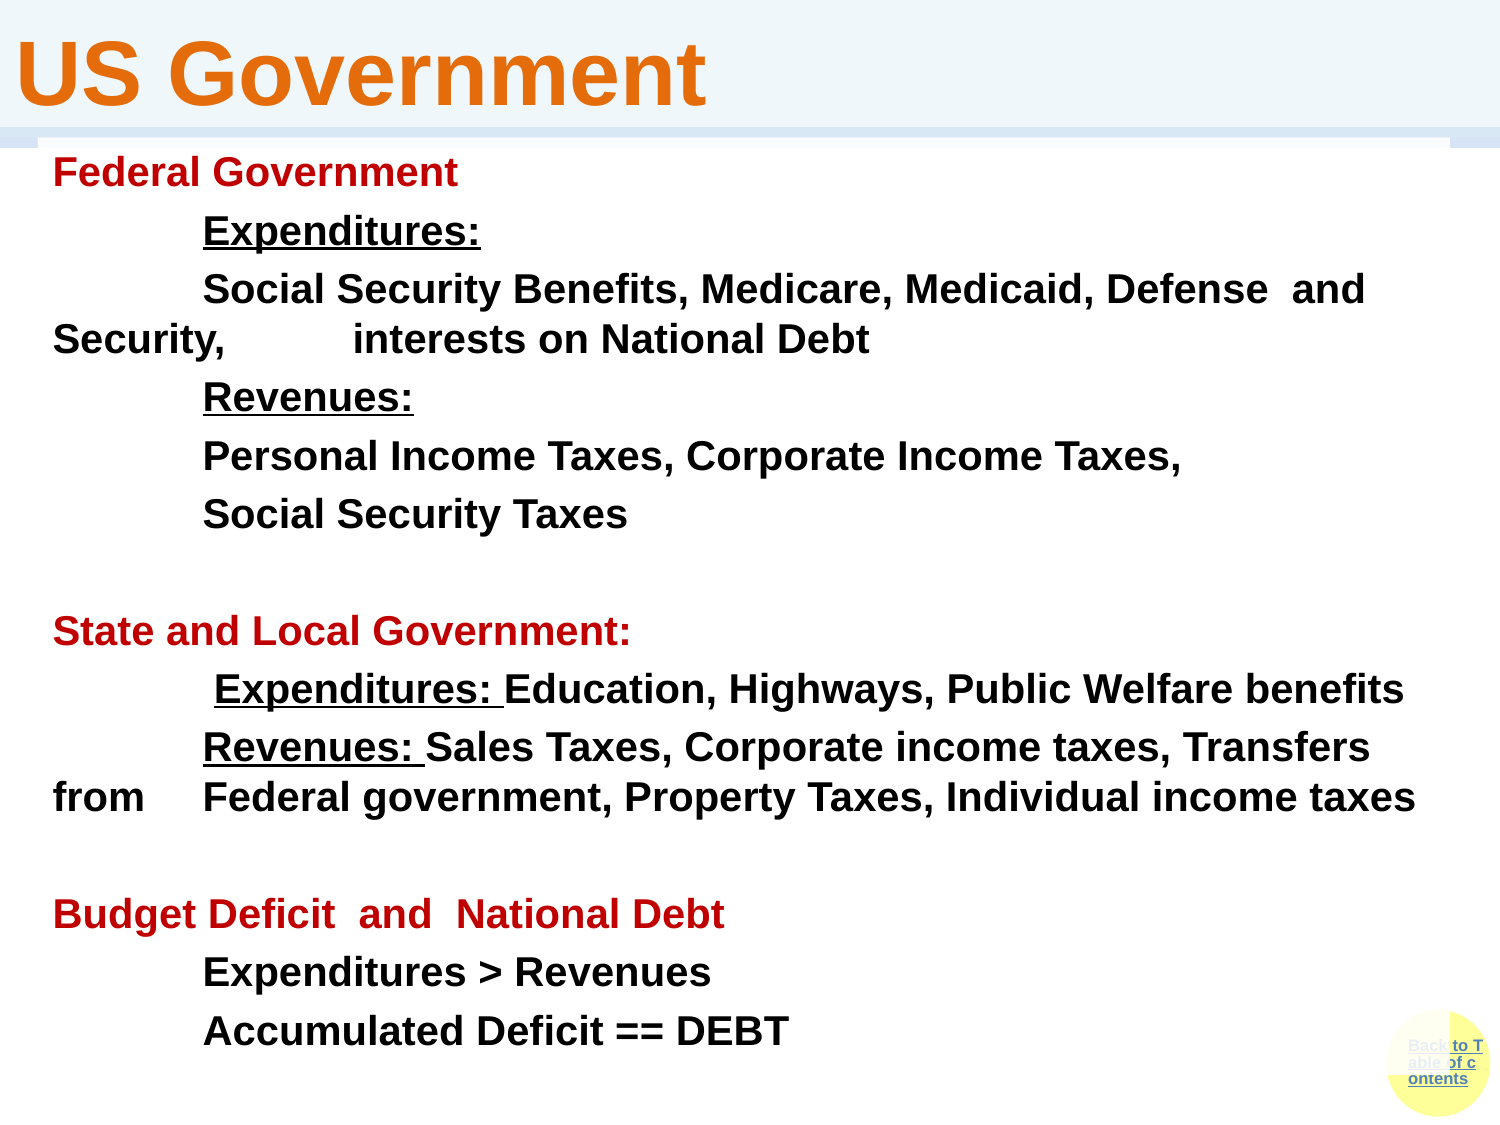

# US Government
Federal Government
	Expenditures:
	Social Security Benefits, Medicare, Medicaid, Defense  and 	Security, 	interests on National Debt
	Revenues:
	Personal Income Taxes, Corporate Income Taxes,
	Social Security Taxes

State and Local Government:
	 Expenditures: Education, Highways, Public Welfare benefits
	Revenues: Sales Taxes, Corporate income taxes, Transfers from 	Federal government, Property Taxes, Individual income taxes

Budget Deficit  and  National Debt
	Expenditures > Revenues
	Accumulated Deficit == DEBT